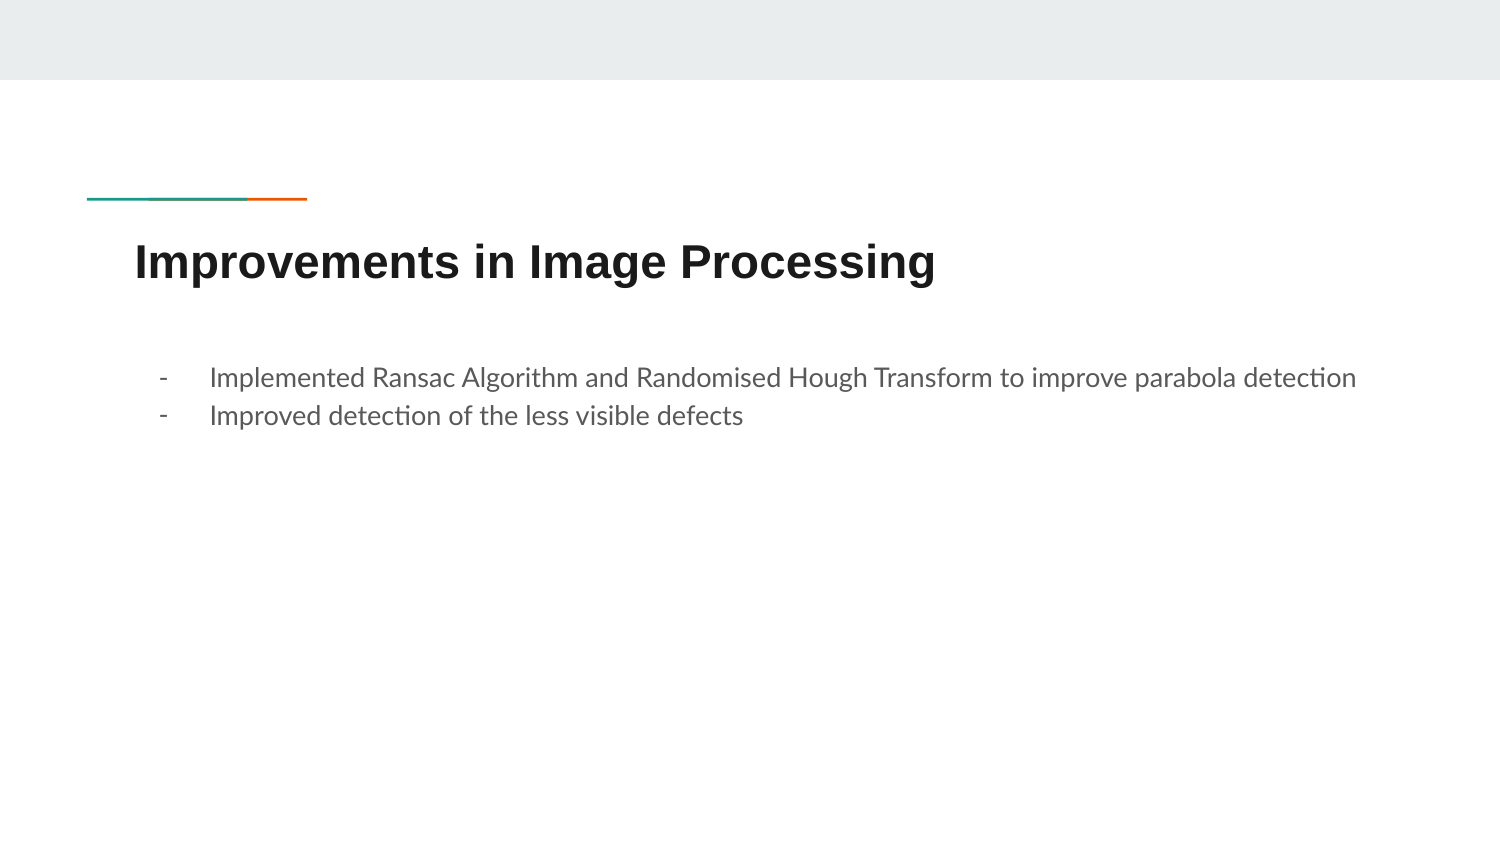

# Improvements in Image Processing
Implemented Ransac Algorithm and Randomised Hough Transform to improve parabola detection
Improved detection of the less visible defects